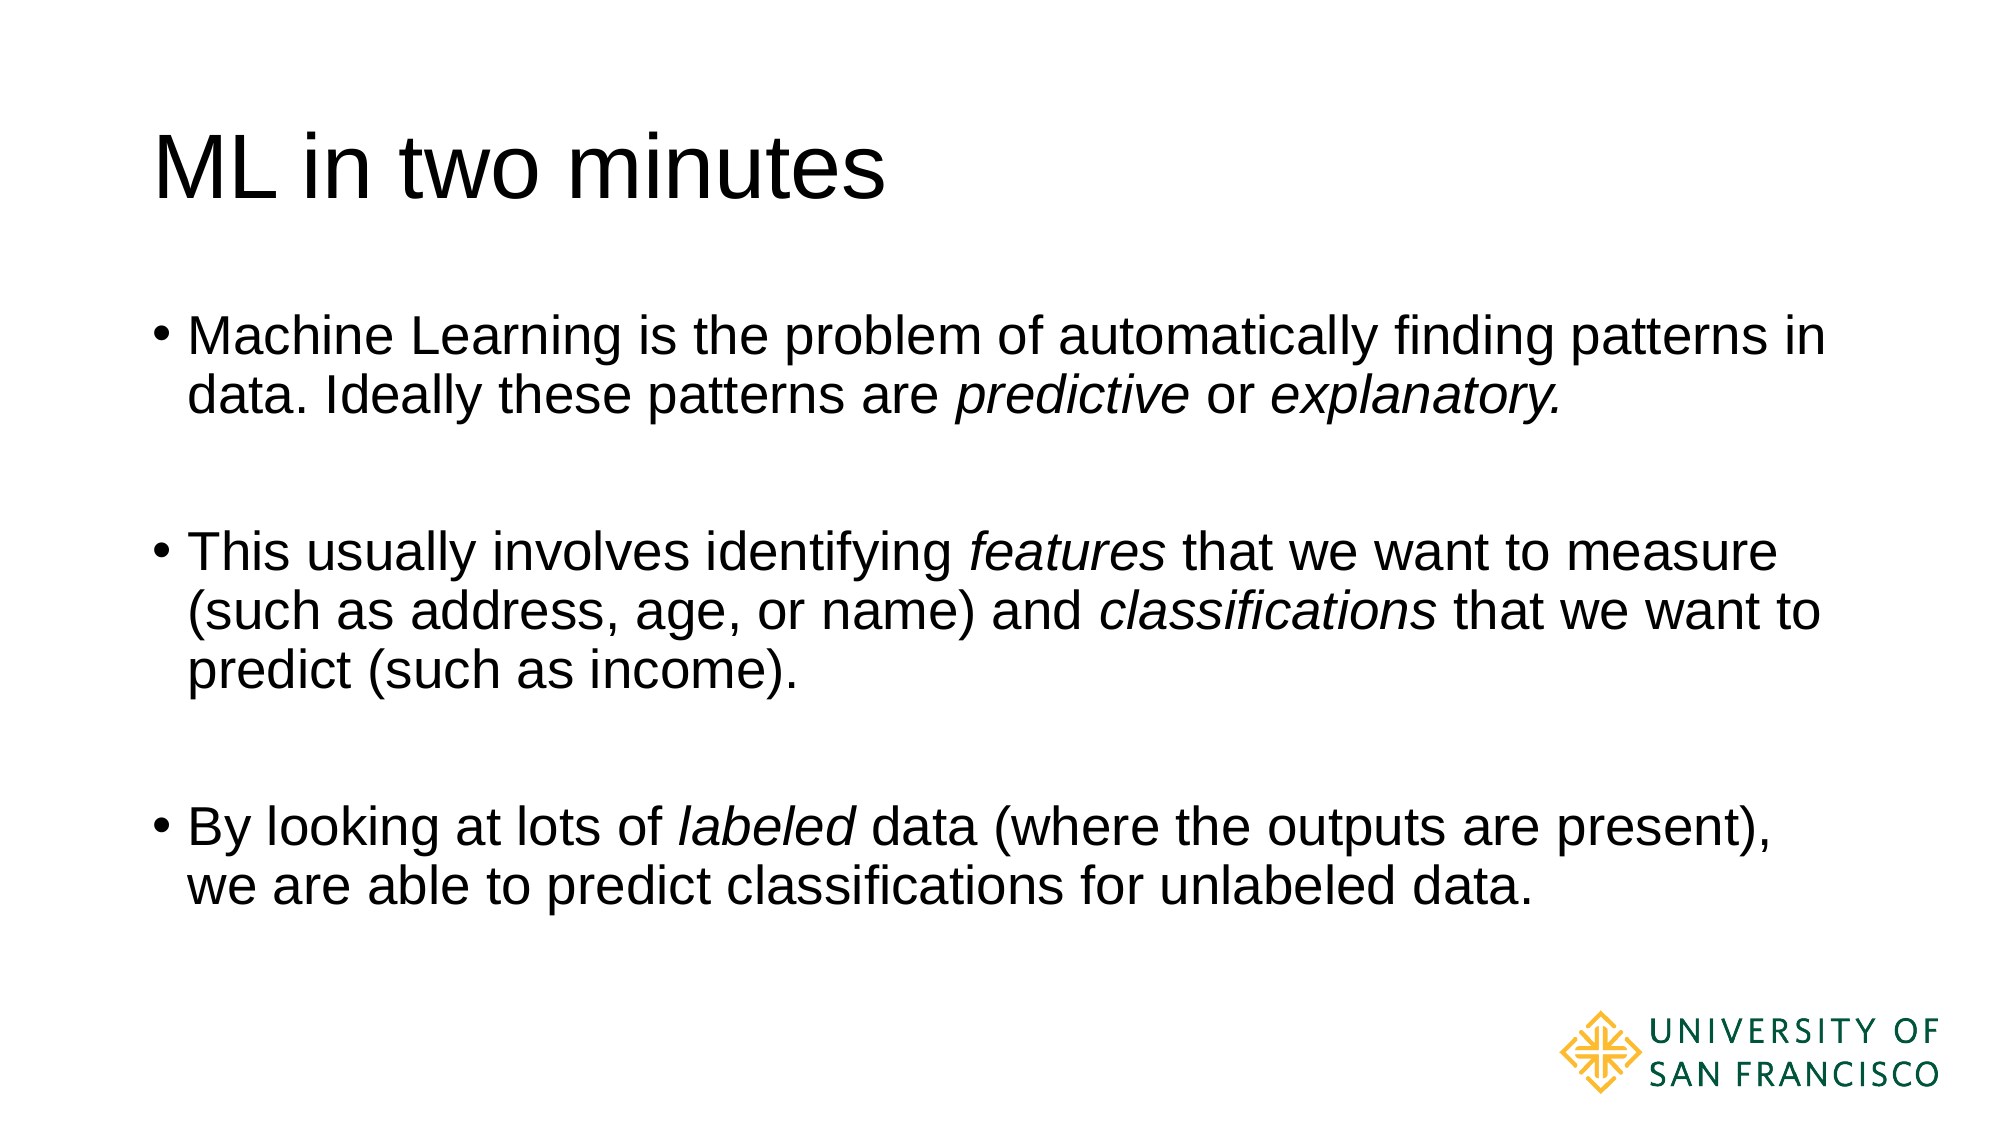

# ML in two minutes
Machine Learning is the problem of automatically finding patterns in data. Ideally these patterns are predictive or explanatory.

This usually involves identifying features that we want to measure (such as address, age, or name) and classifications that we want to predict (such as income).

By looking at lots of labeled data (where the outputs are present), we are able to predict classifications for unlabeled data.